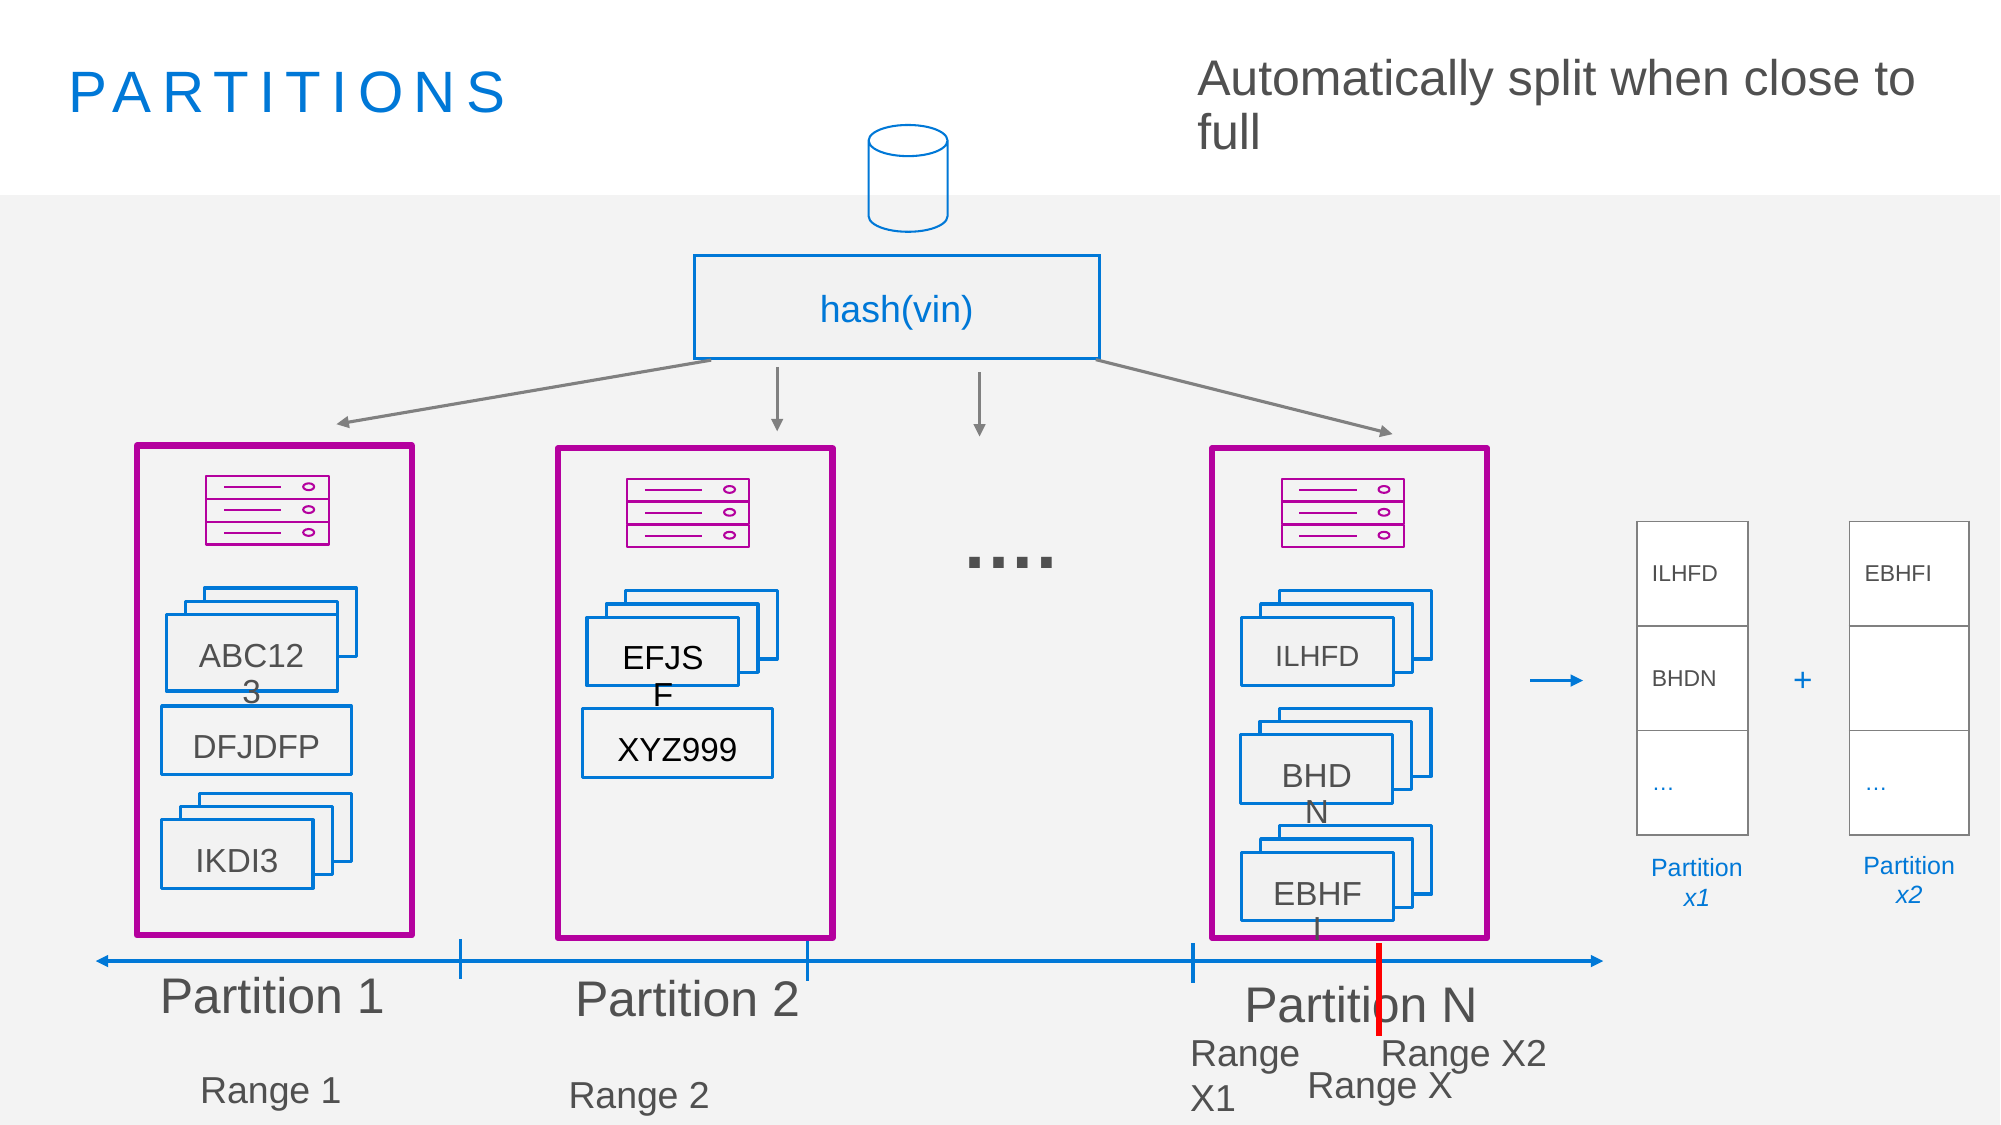

Automatically split when close to full
# Partitions

hash(vin)

DFJDFP

IKDI3

EFJSF
XYZ999

ILHFD

EBHFI

BHDN
….
| ILHFD |
| --- |
| BHDN |
| … |
| EBHFI |
| --- |
|  |
| … |
ABC123
+
Partition x2
Partition x1
Partition 1
Partition 2
Partition N
Range X1
Range X2
Range X
Range 1
Range 2